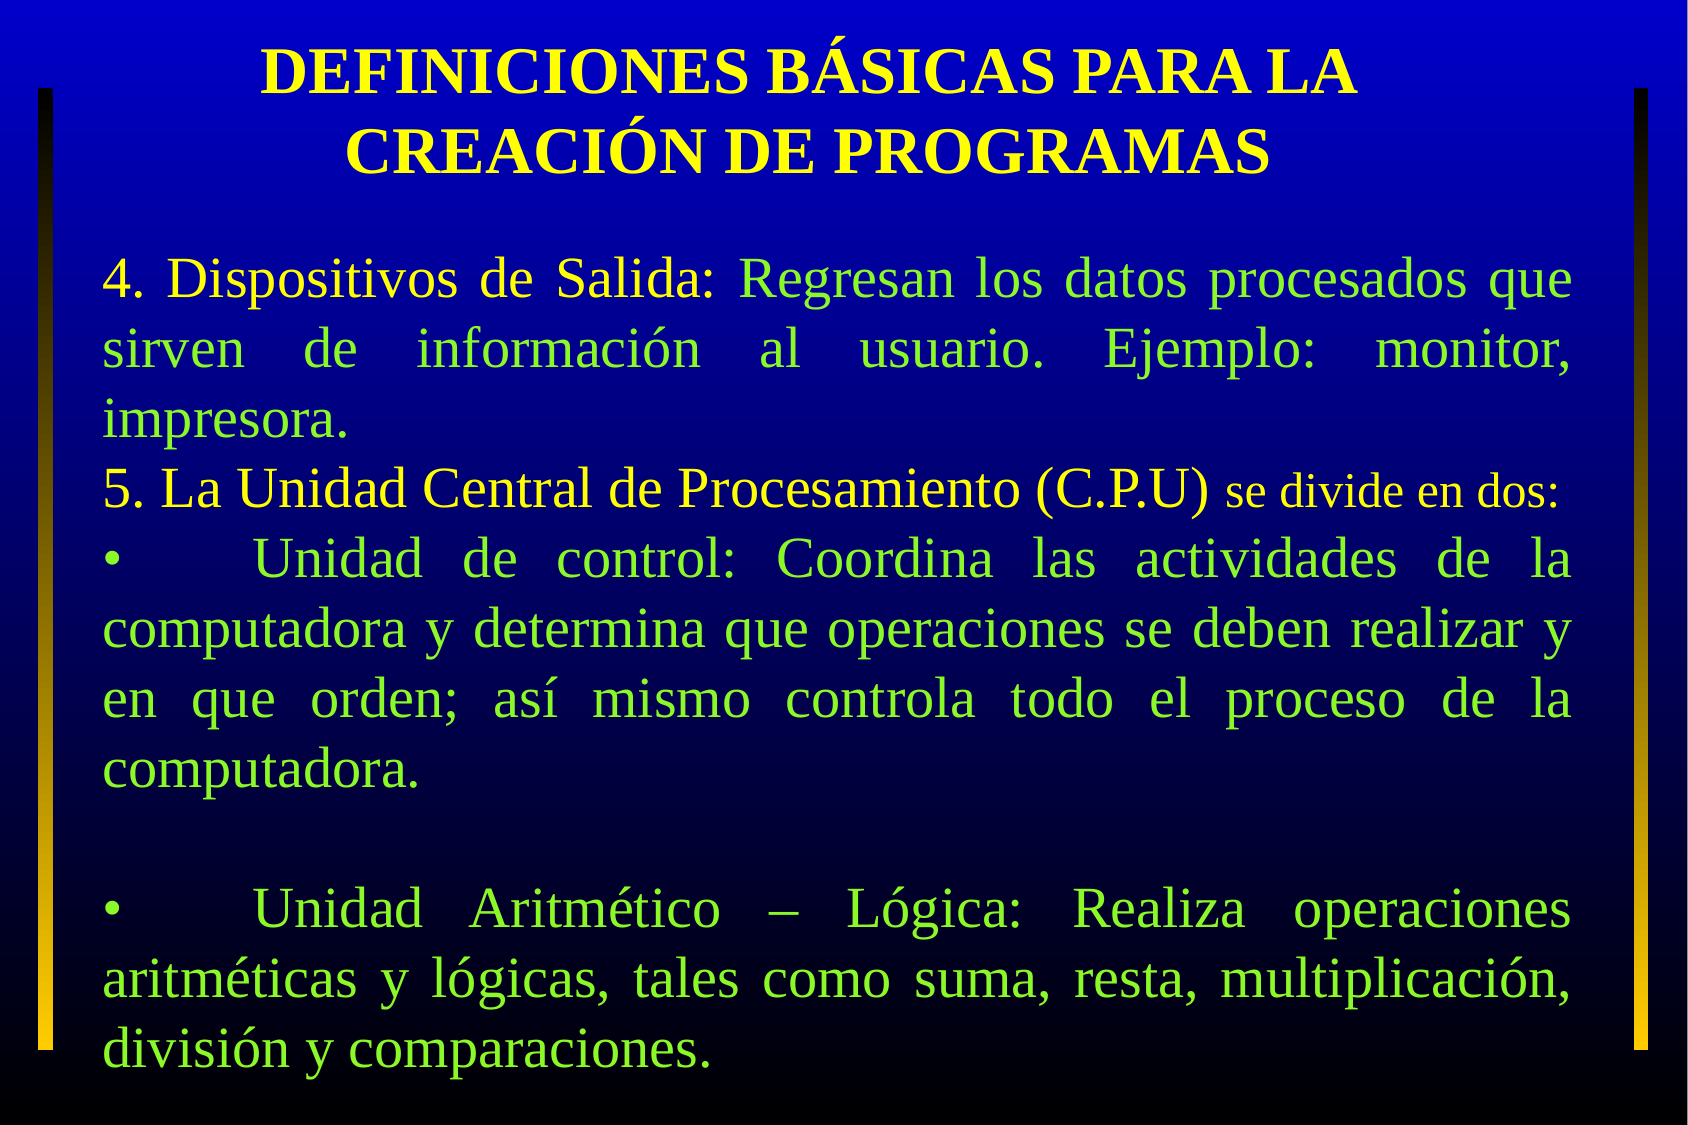

DEFINICIONES BÁSICAS PARA LA CREACIÓN DE PROGRAMAS
4. Dispositivos de Salida: Regresan los datos procesados que sirven de información al usuario. Ejemplo: monitor, impresora.
5. La Unidad Central de Procesamiento (C.P.U) se divide en dos:
•	Unidad de control: Coordina las actividades de la computadora y determina que operaciones se deben realizar y en que orden; así mismo controla todo el proceso de la computadora.

•	Unidad Aritmético – Lógica: Realiza operaciones aritméticas y lógicas, tales como suma, resta, multiplicación, división y comparaciones.